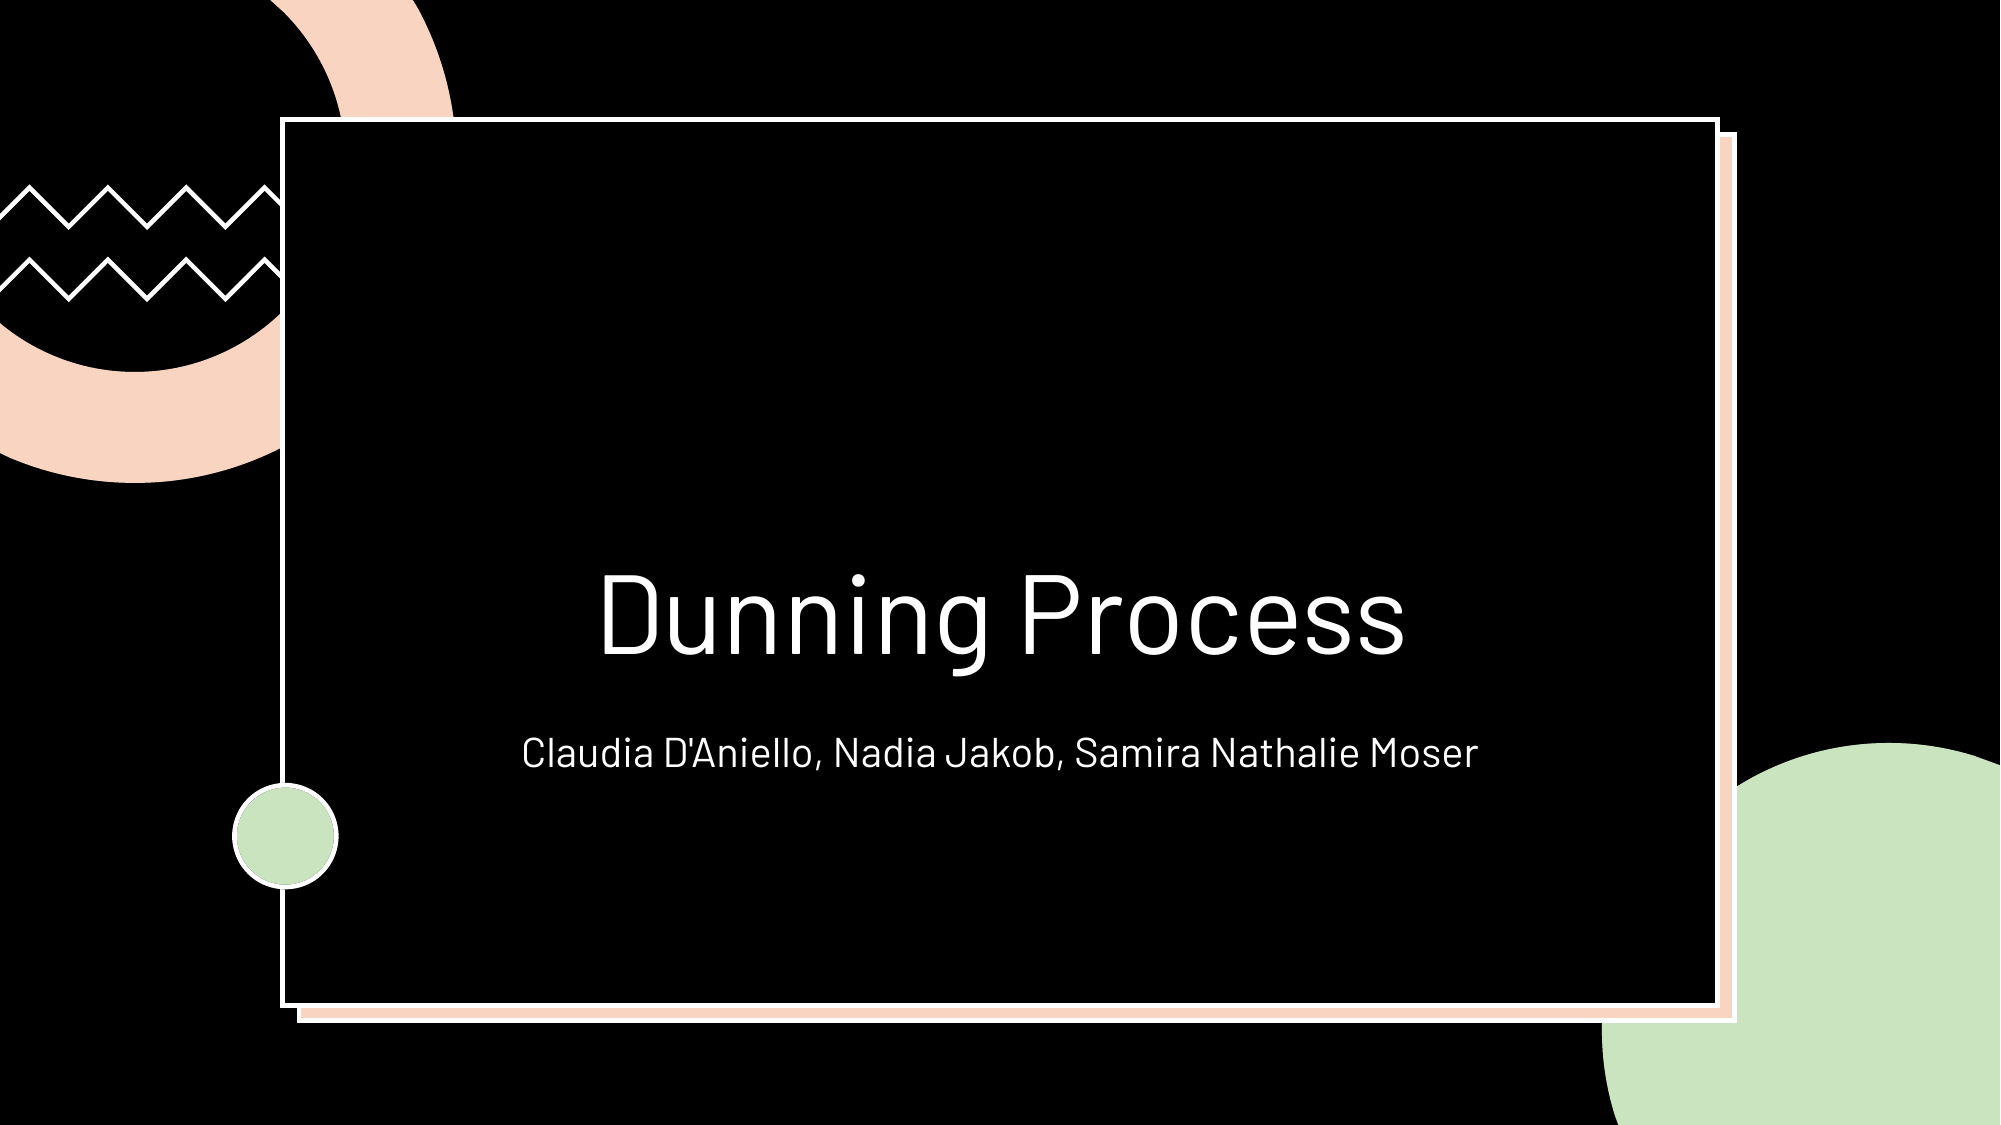

# Dunning Process

Claudia D'Aniello, Nadia Jakob, Samira Nathalie Moser